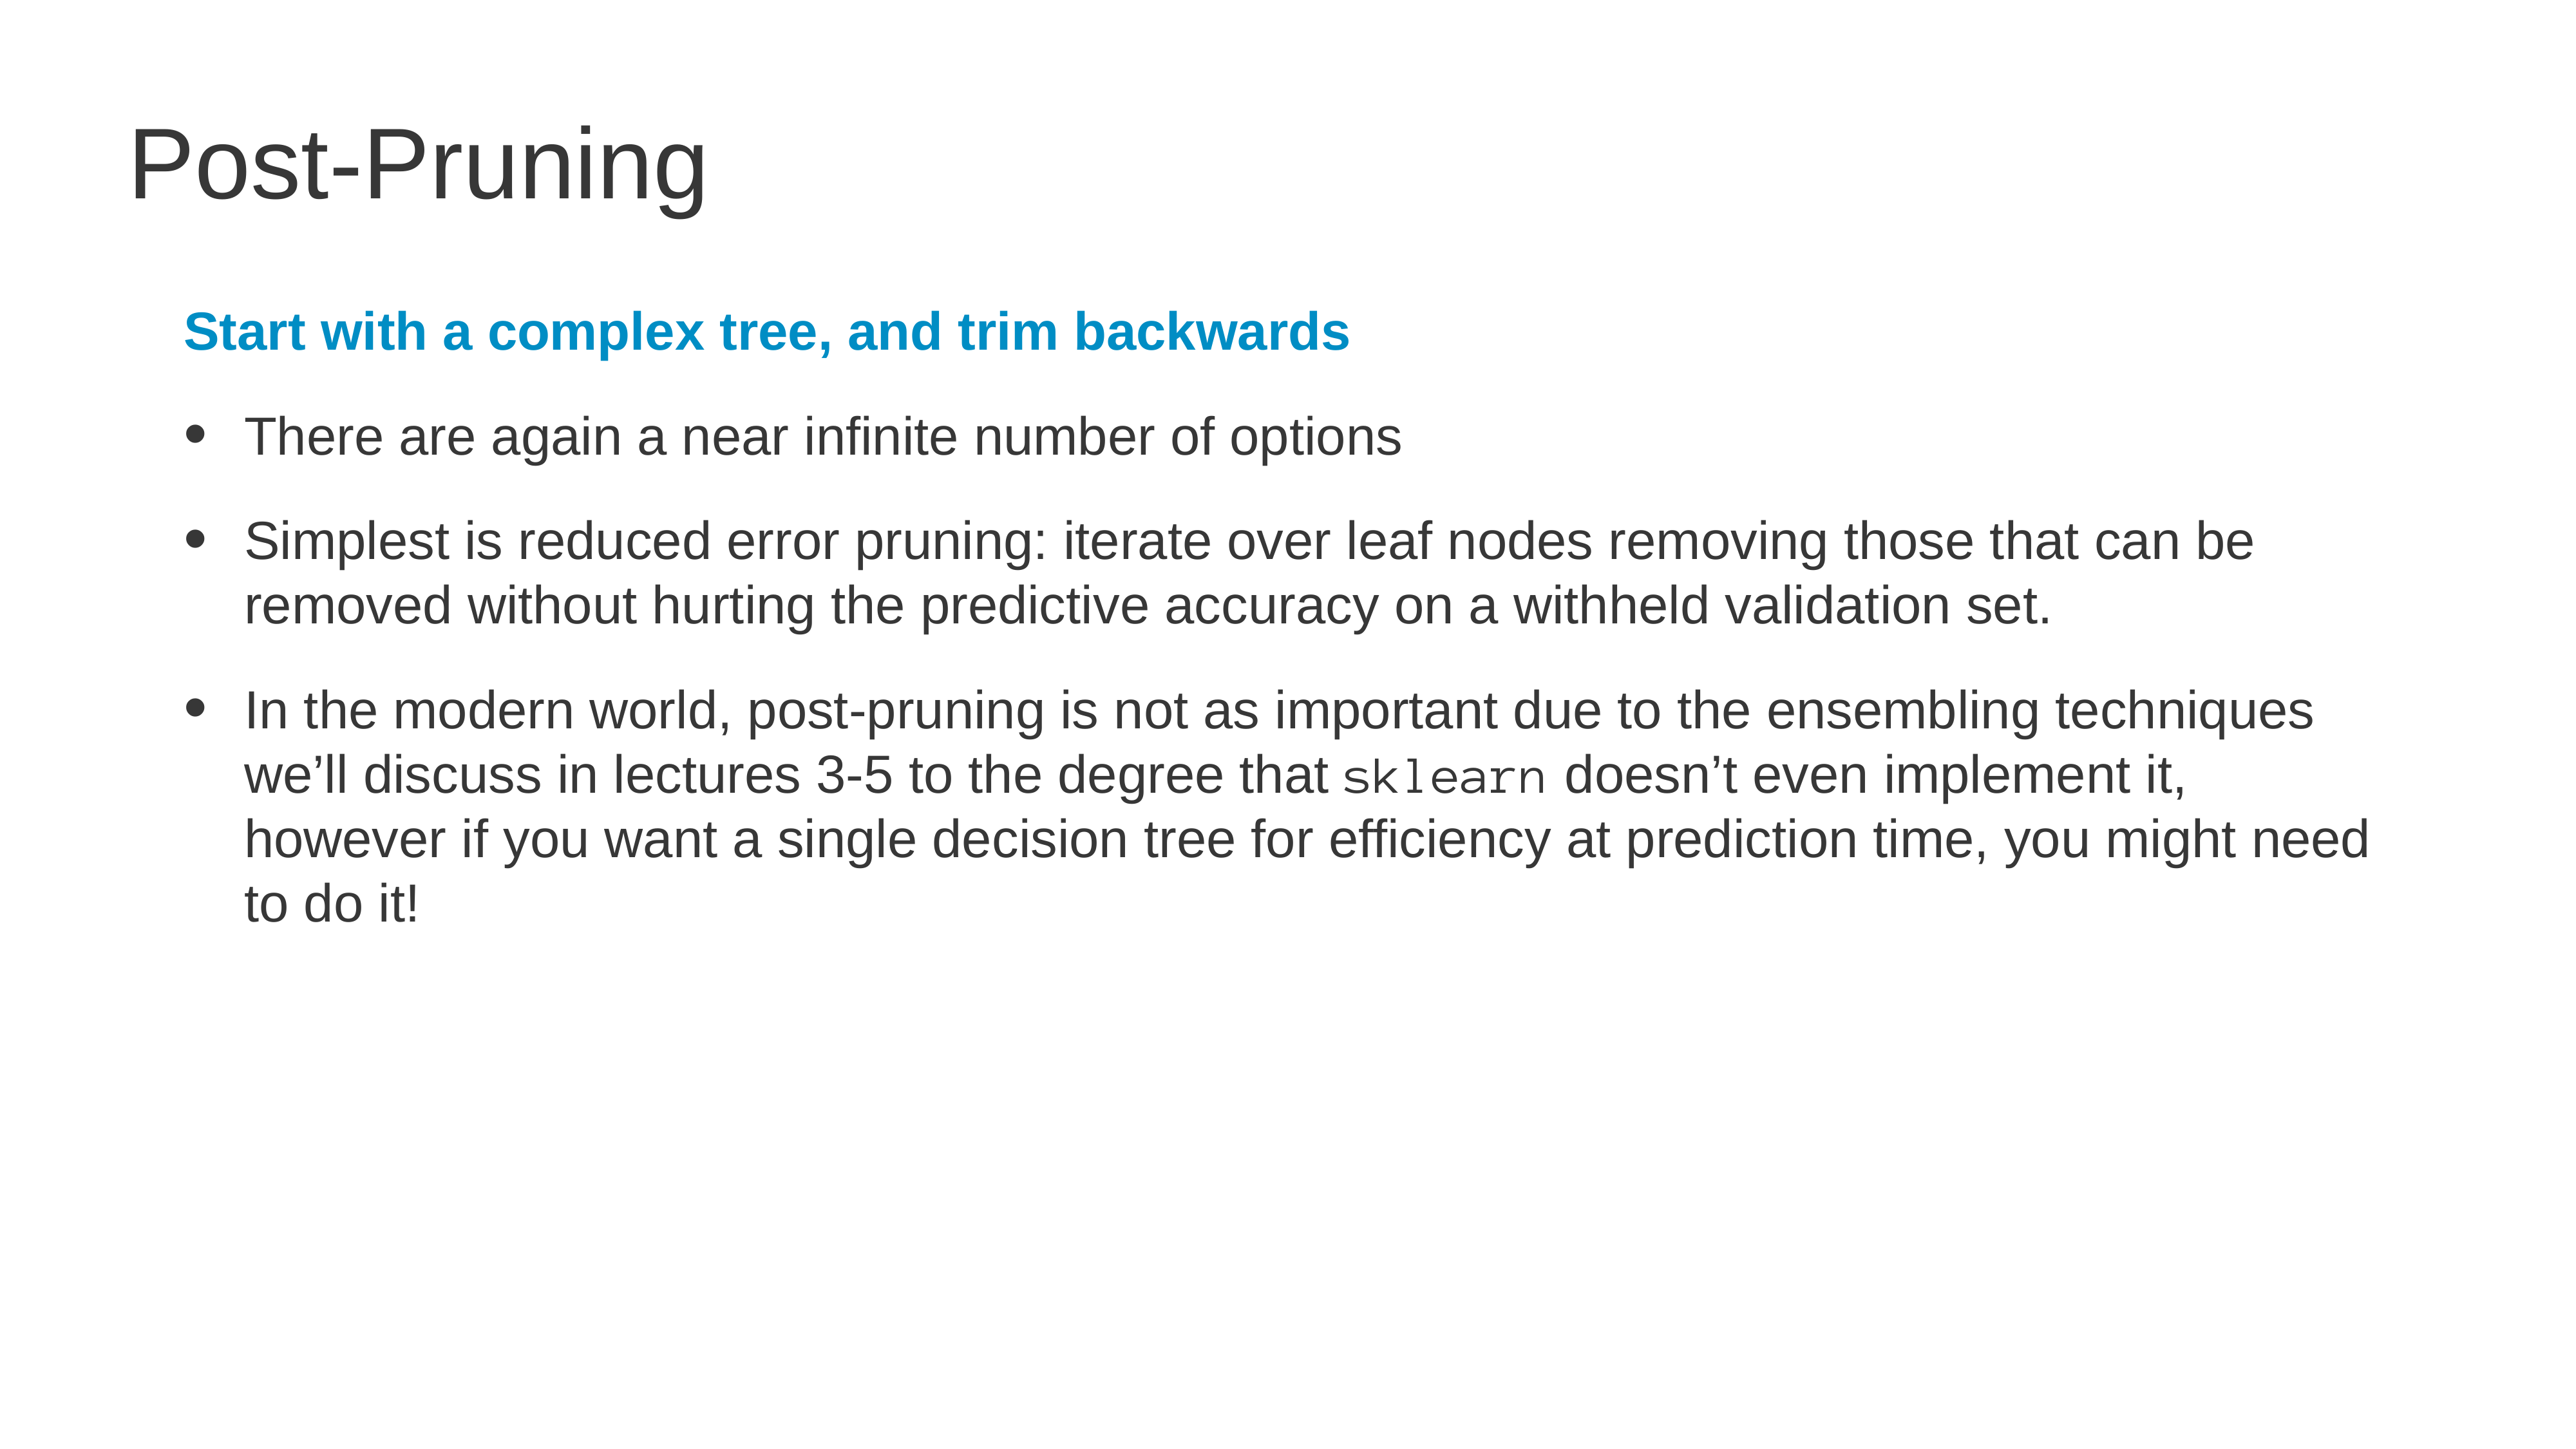

# Post-Pruning
Start with a complex tree, and trim backwards
There are again a near infinite number of options
Simplest is reduced error pruning: iterate over leaf nodes removing those that can be removed without hurting the predictive accuracy on a withheld validation set.
In the modern world, post-pruning is not as important due to the ensembling techniques we’ll discuss in lectures 3-5 to the degree that sklearn doesn’t even implement it, however if you want a single decision tree for efficiency at prediction time, you might need to do it!